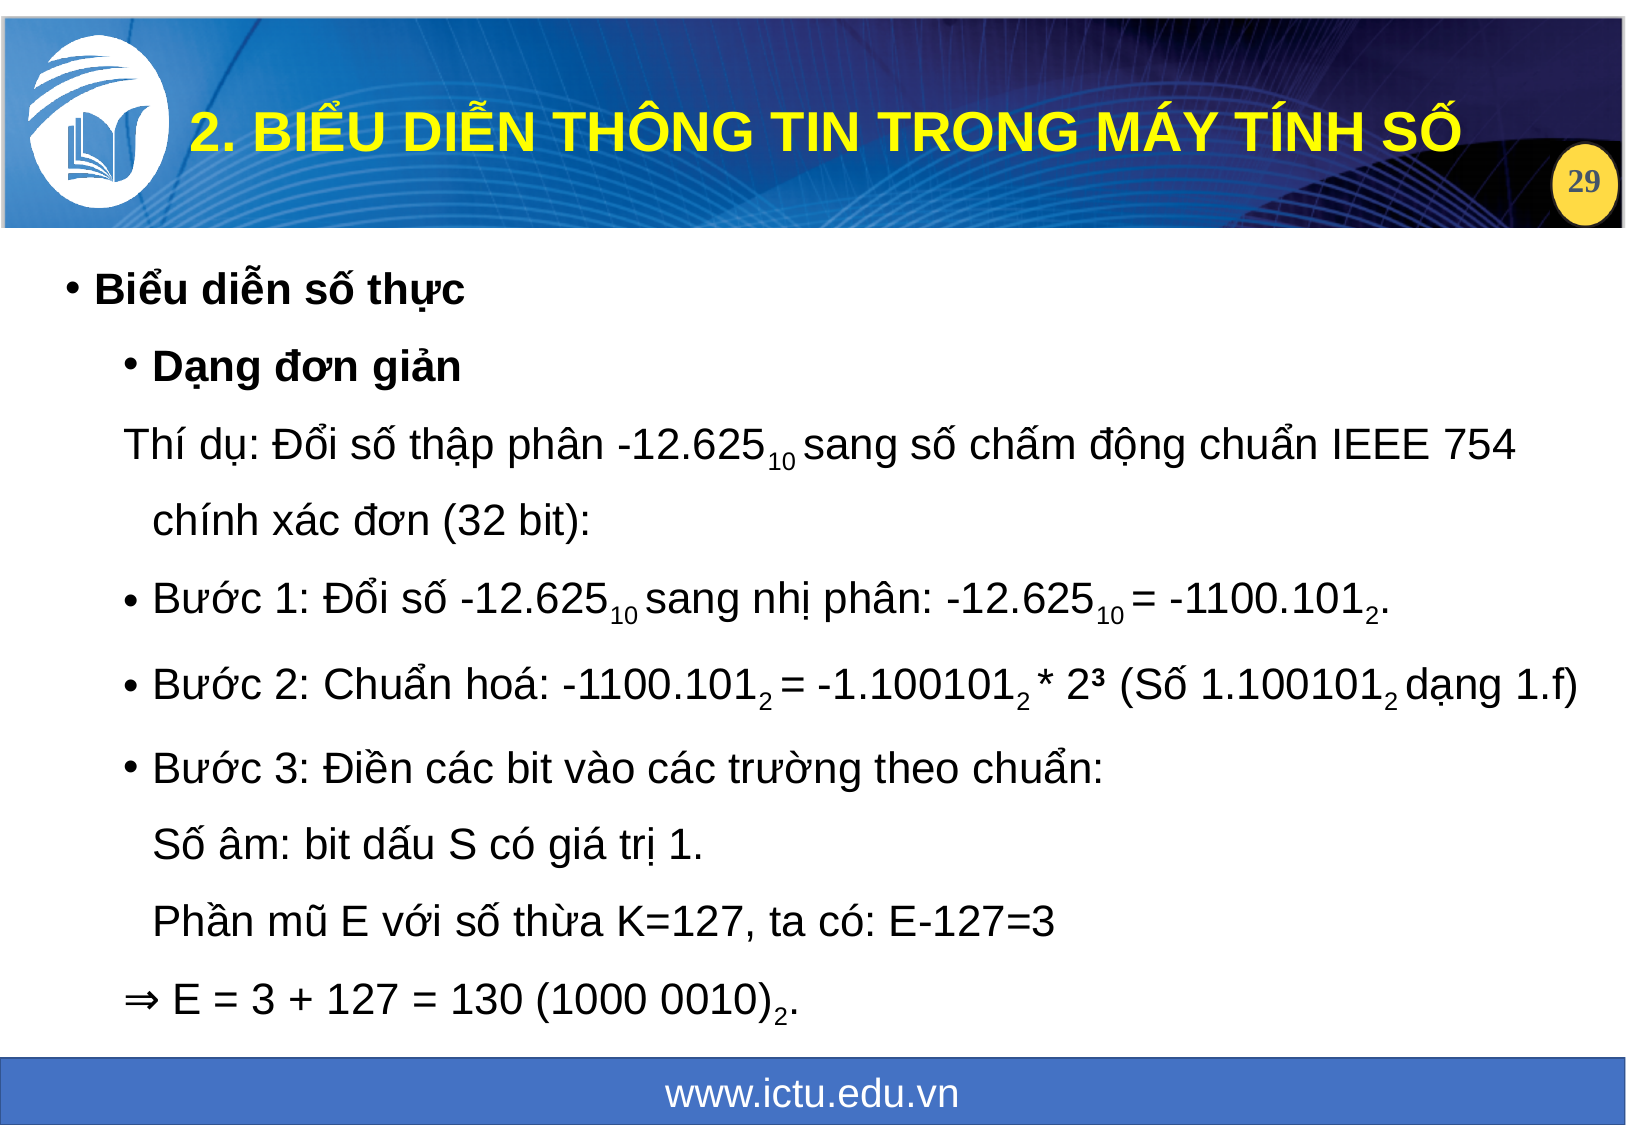

2. BIỂU DIỄN THÔNG TIN TRONG MÁY TÍNH SỐ
Biểu diễn số thực
Dạng đơn giản
Thí dụ: Đổi số thập phân -12.62510 sang số chấm động chuẩn IEEE 754 chính xác đơn (32 bit):
Bước 1: Đổi số -12.62510 sang nhị phân: -12.62510 = -1100.1012.
Bước 2: Chuẩn hoá: -1100.1012 = -1.1001012 * 23  (Số 1.1001012 dạng 1.f)
Bước 3: Điền các bit vào các trường theo chuẩn:
	Số âm: bit dấu S có giá trị 1.
	Phần mũ E với số thừa K=127, ta có: E-127=3
⇒ E = 3 + 127 = 130 (1000 0010)2.